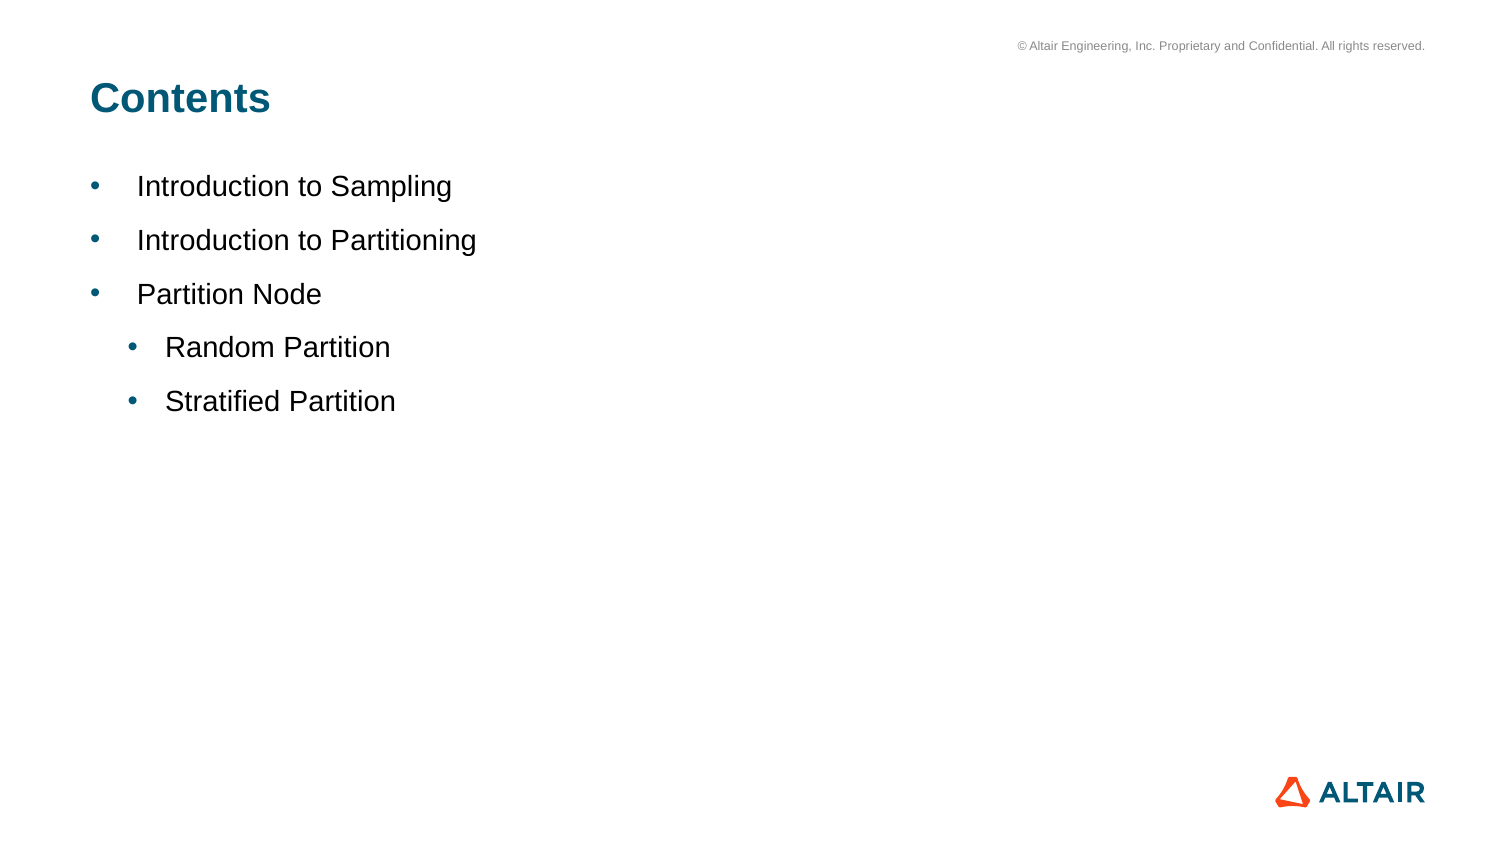

# Contents

Introduction to Sampling
Introduction to Partitioning
Partition Node
Random Partition
Stratified Partition